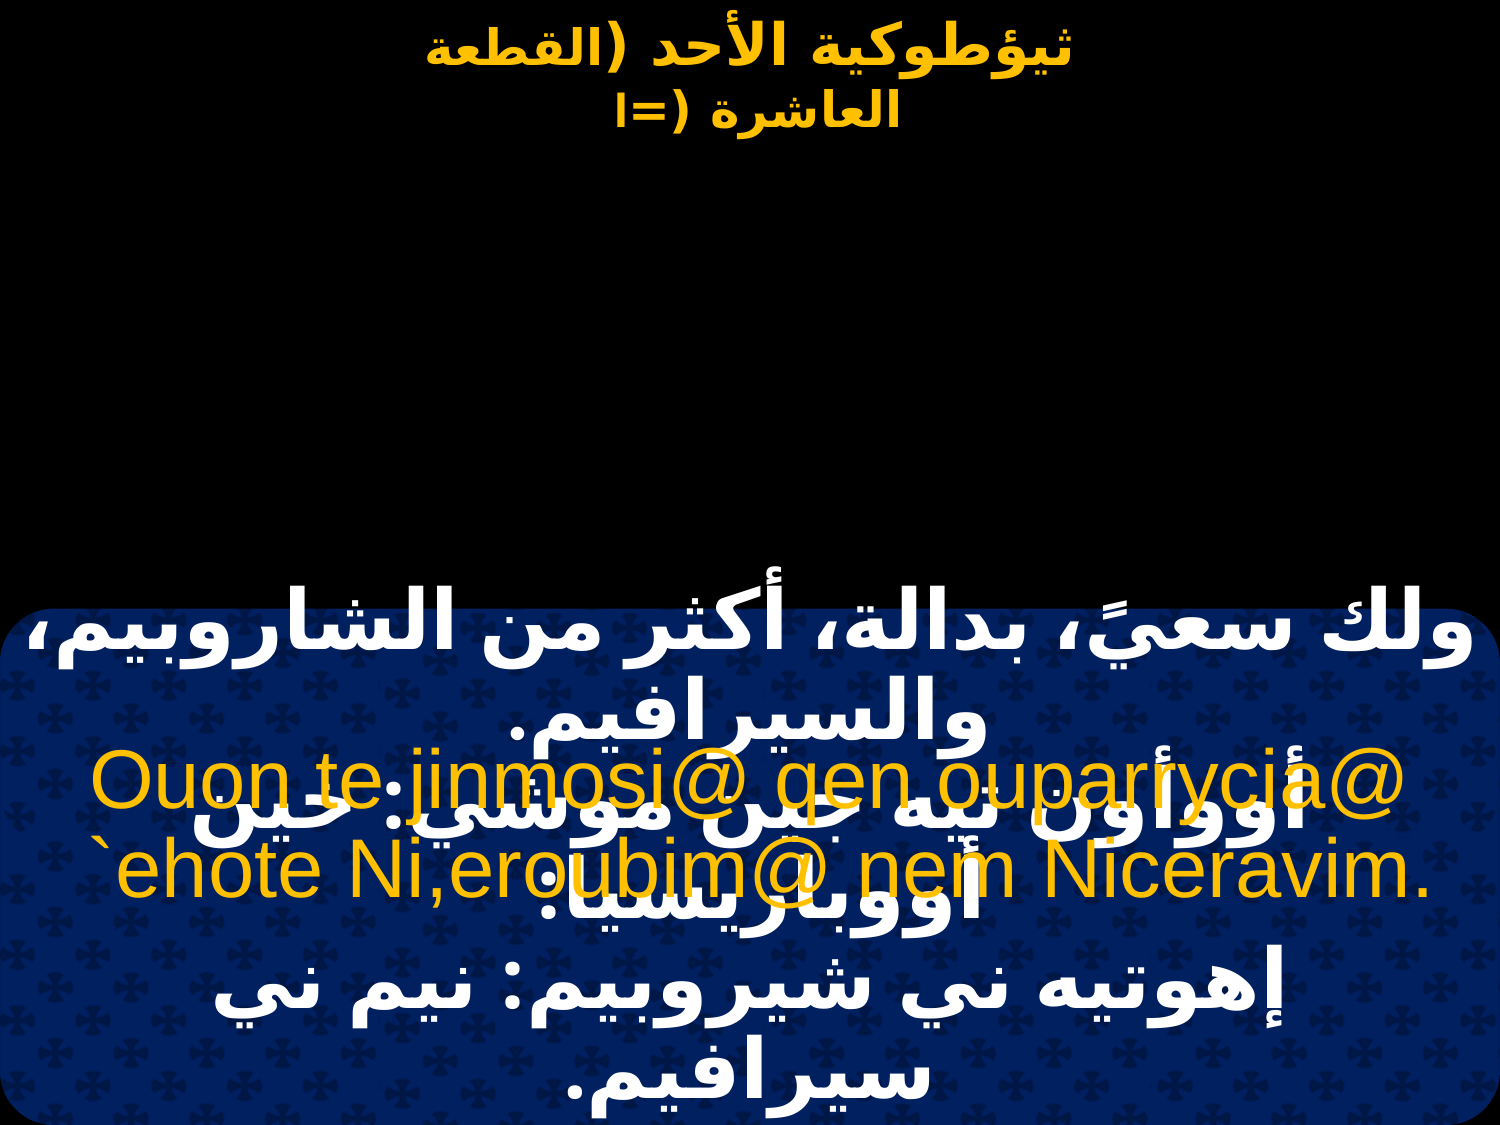

#
ولك سعيً، بدالة، أكثر من الشاروبيم، والسيرافيم.
Ouon te jinmosi@ qen ouparrycia@
 `ehote Ni,eroubim@ nem Niceravim.
أووأون تيه جين موشي: خين أووباريسيا:
إهوتيه ني شيروبيم: نيم ني سيرافيم.